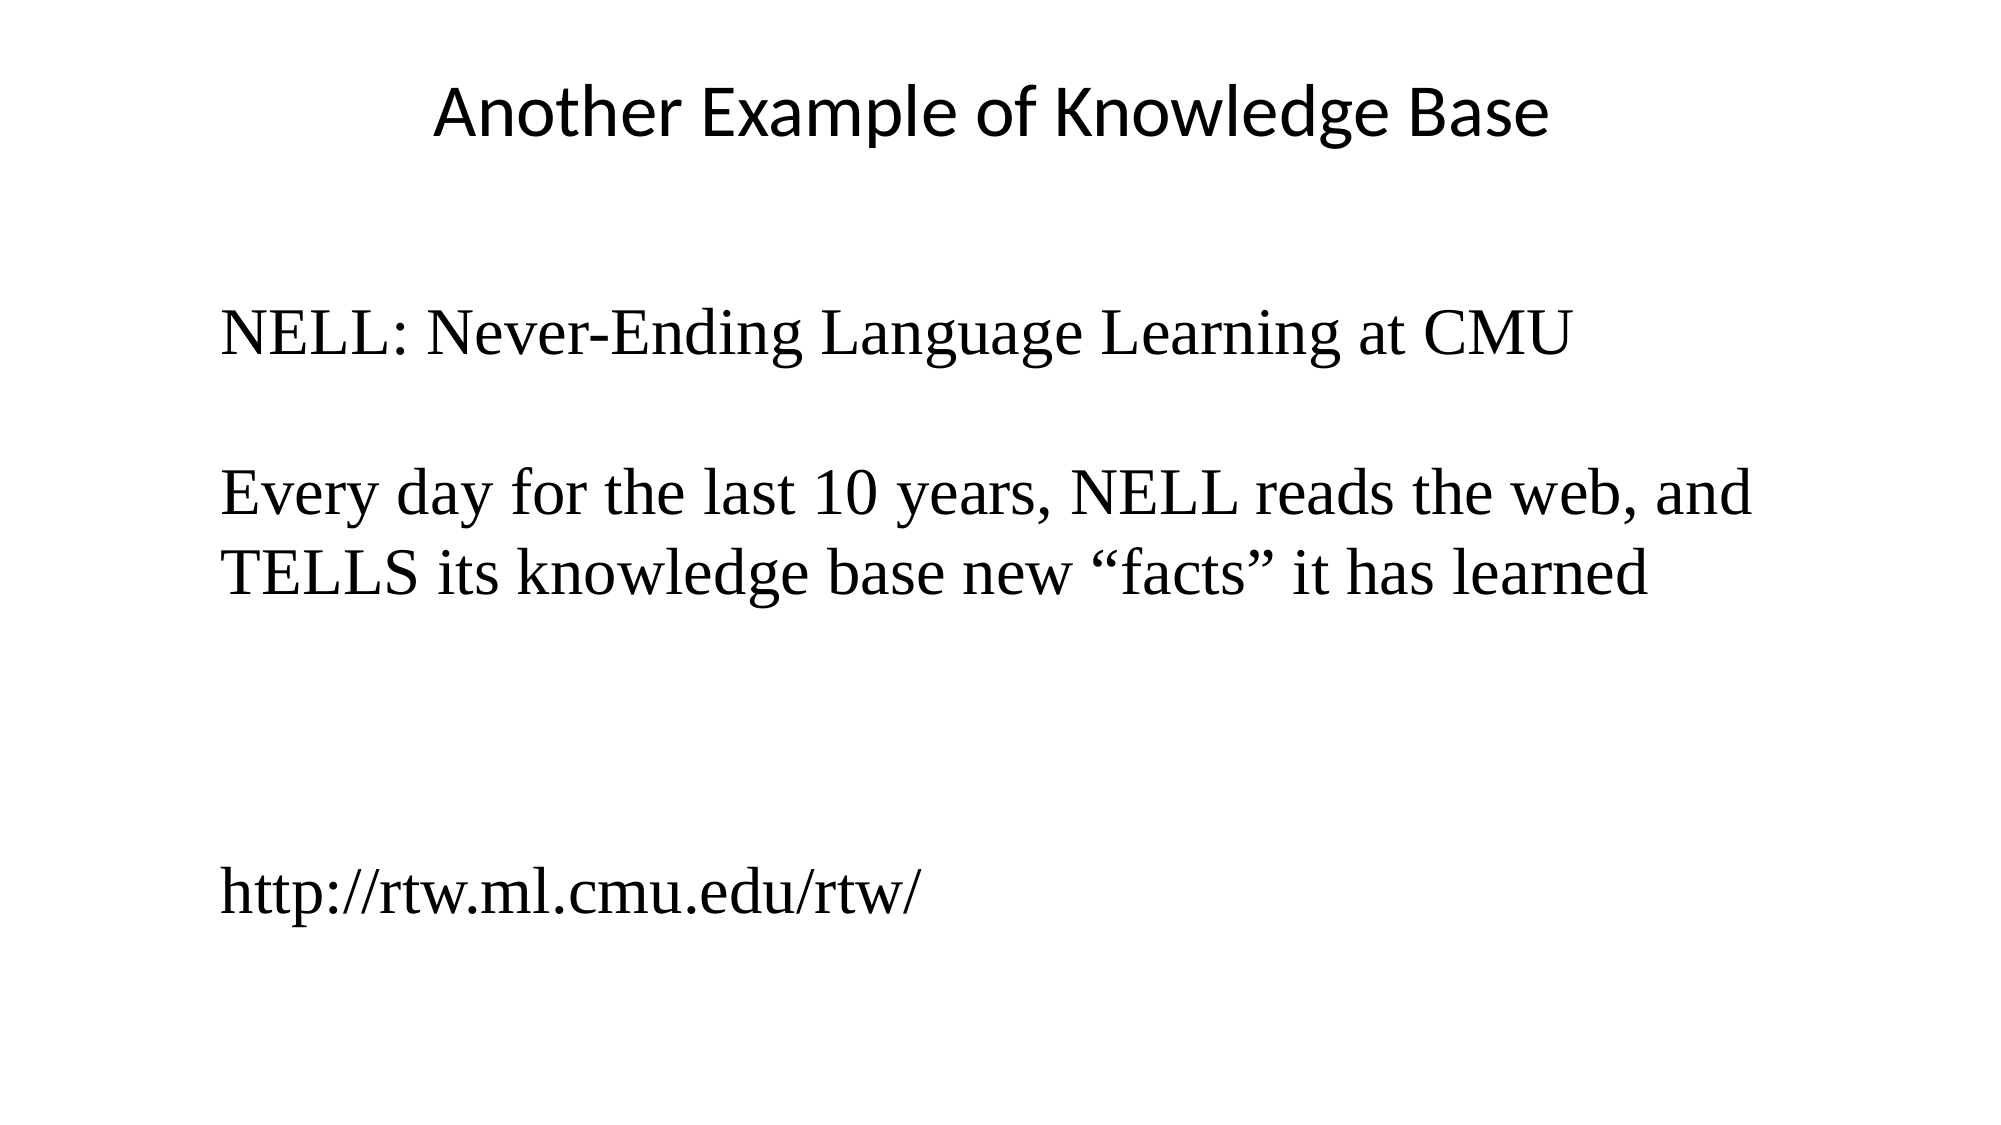

Another Example of Knowledge Base

NELL: Never-Ending Language Learning at CMU

Every day for the last 10 years, NELL reads the web, and TELLS its knowledge base new “facts” it has learned

http://rtw.ml.cmu.edu/rtw/